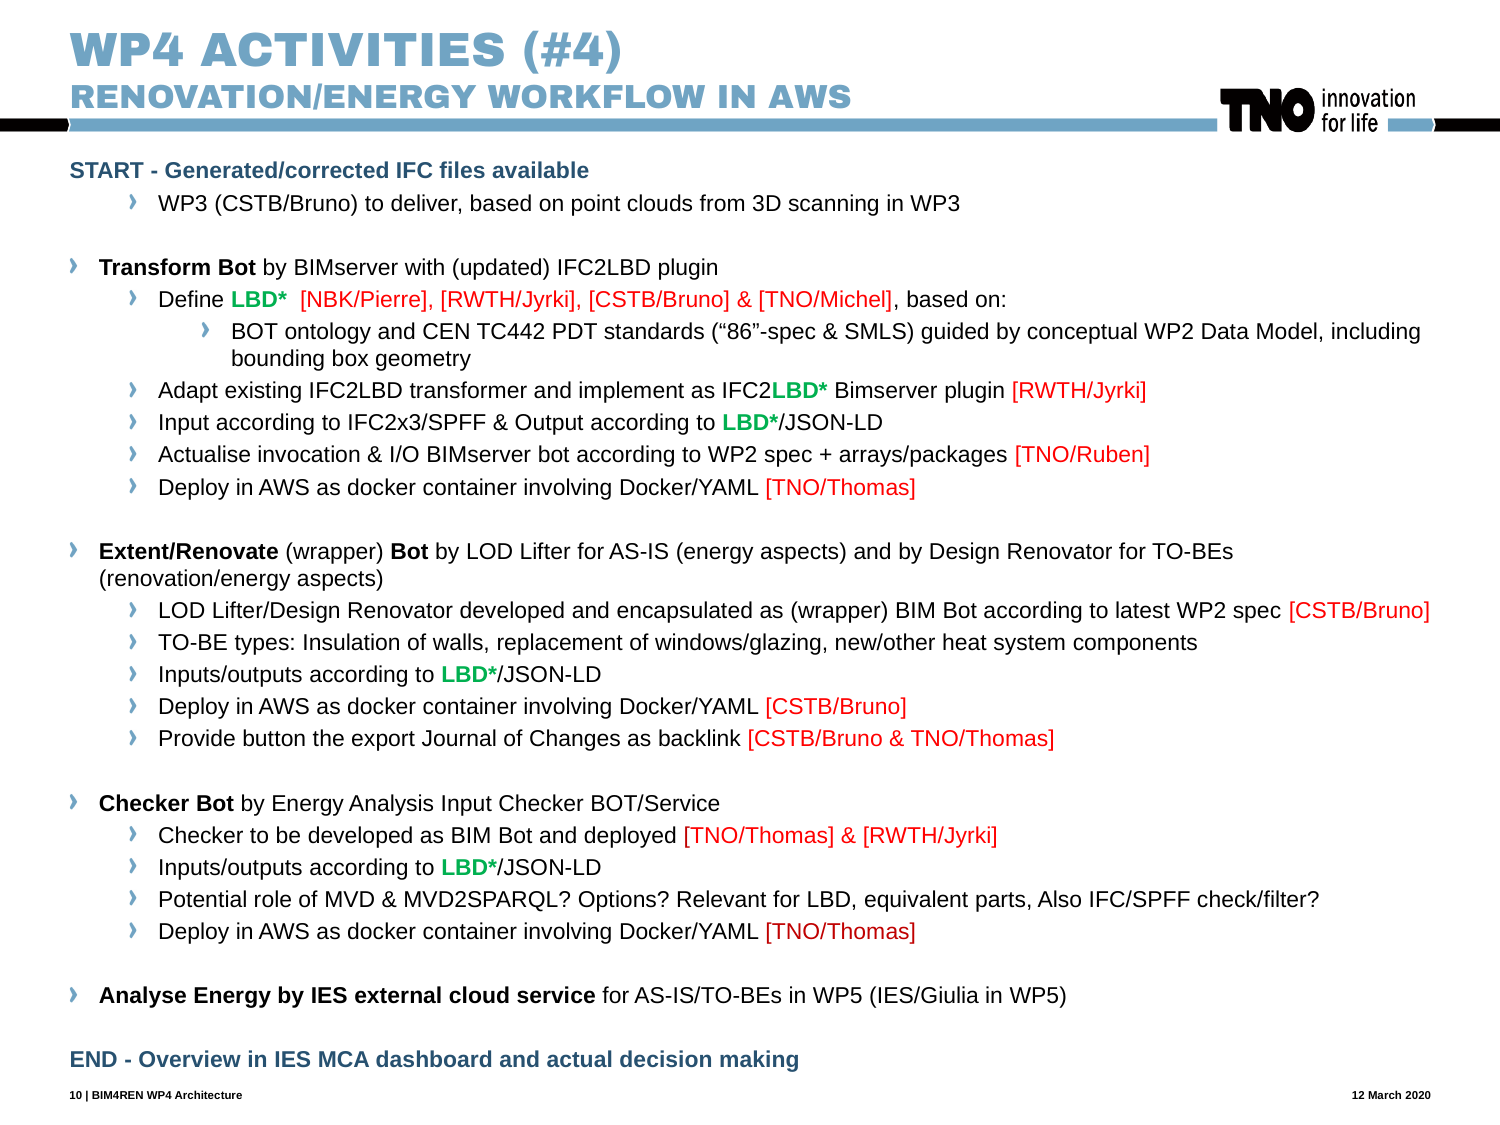

# WP4 Activities (#4) Renovation/energy Workflow in AWS
START - Generated/corrected IFC files available
WP3 (CSTB/Bruno) to deliver, based on point clouds from 3D scanning in WP3

Transform Bot by BIMserver with (updated) IFC2LBD plugin
Define LBD*  [NBK/Pierre], [RWTH/Jyrki], [CSTB/Bruno] & [TNO/Michel], based on:
BOT ontology and CEN TC442 PDT standards (“86”-spec & SMLS) guided by conceptual WP2 Data Model, including bounding box geometry
Adapt existing IFC2LBD transformer and implement as IFC2LBD* Bimserver plugin [RWTH/Jyrki]
Input according to IFC2x3/SPFF & Output according to LBD*/JSON-LD
Actualise invocation & I/O BIMserver bot according to WP2 spec + arrays/packages [TNO/Ruben]
Deploy in AWS as docker container involving Docker/YAML [TNO/Thomas]

Extent/Renovate (wrapper) Bot by LOD Lifter for AS-IS (energy aspects) and by Design Renovator for TO-BEs (renovation/energy aspects)
LOD Lifter/Design Renovator developed and encapsulated as (wrapper) BIM Bot according to latest WP2 spec [CSTB/Bruno]
TO-BE types: Insulation of walls, replacement of windows/glazing, new/other heat system components
Inputs/outputs according to LBD*/JSON-LD
Deploy in AWS as docker container involving Docker/YAML [CSTB/Bruno]
Provide button the export Journal of Changes as backlink [CSTB/Bruno & TNO/Thomas]

Checker Bot by Energy Analysis Input Checker BOT/Service
Checker to be developed as BIM Bot and deployed [TNO/Thomas] & [RWTH/Jyrki]
Inputs/outputs according to LBD*/JSON-LD
Potential role of MVD & MVD2SPARQL? Options? Relevant for LBD, equivalent parts, Also IFC/SPFF check/filter?
Deploy in AWS as docker container involving Docker/YAML [TNO/Thomas]

Analyse Energy by IES external cloud service for AS-IS/TO-BEs in WP5 (IES/Giulia in WP5)

END - Overview in IES MCA dashboard and actual decision making

12 March 2020
10 | BIM4REN WP4 Architecture